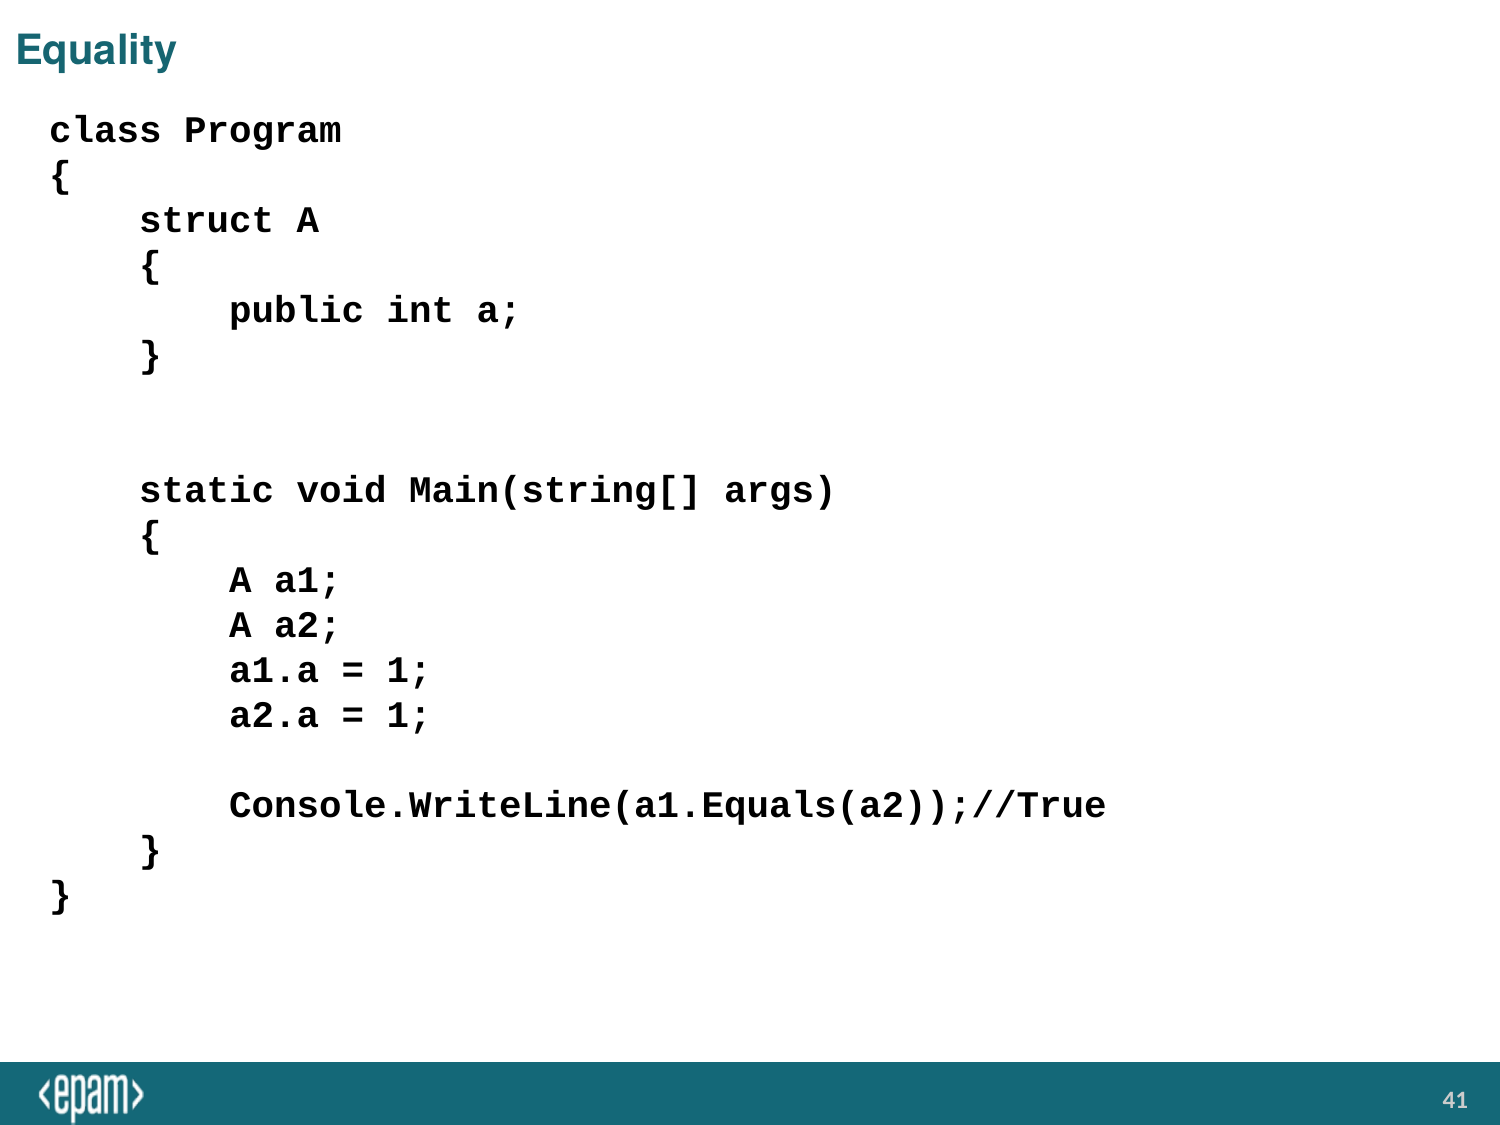

# Equality
class Program
{
    struct A
    {
        public int a;
    }

    static void Main(string[] args)
    {
        A a1;
        A a2;
        a1.a = 1;
        a2.a = 1;

        Console.WriteLine(a1.Equals(a2));//True
    }
}